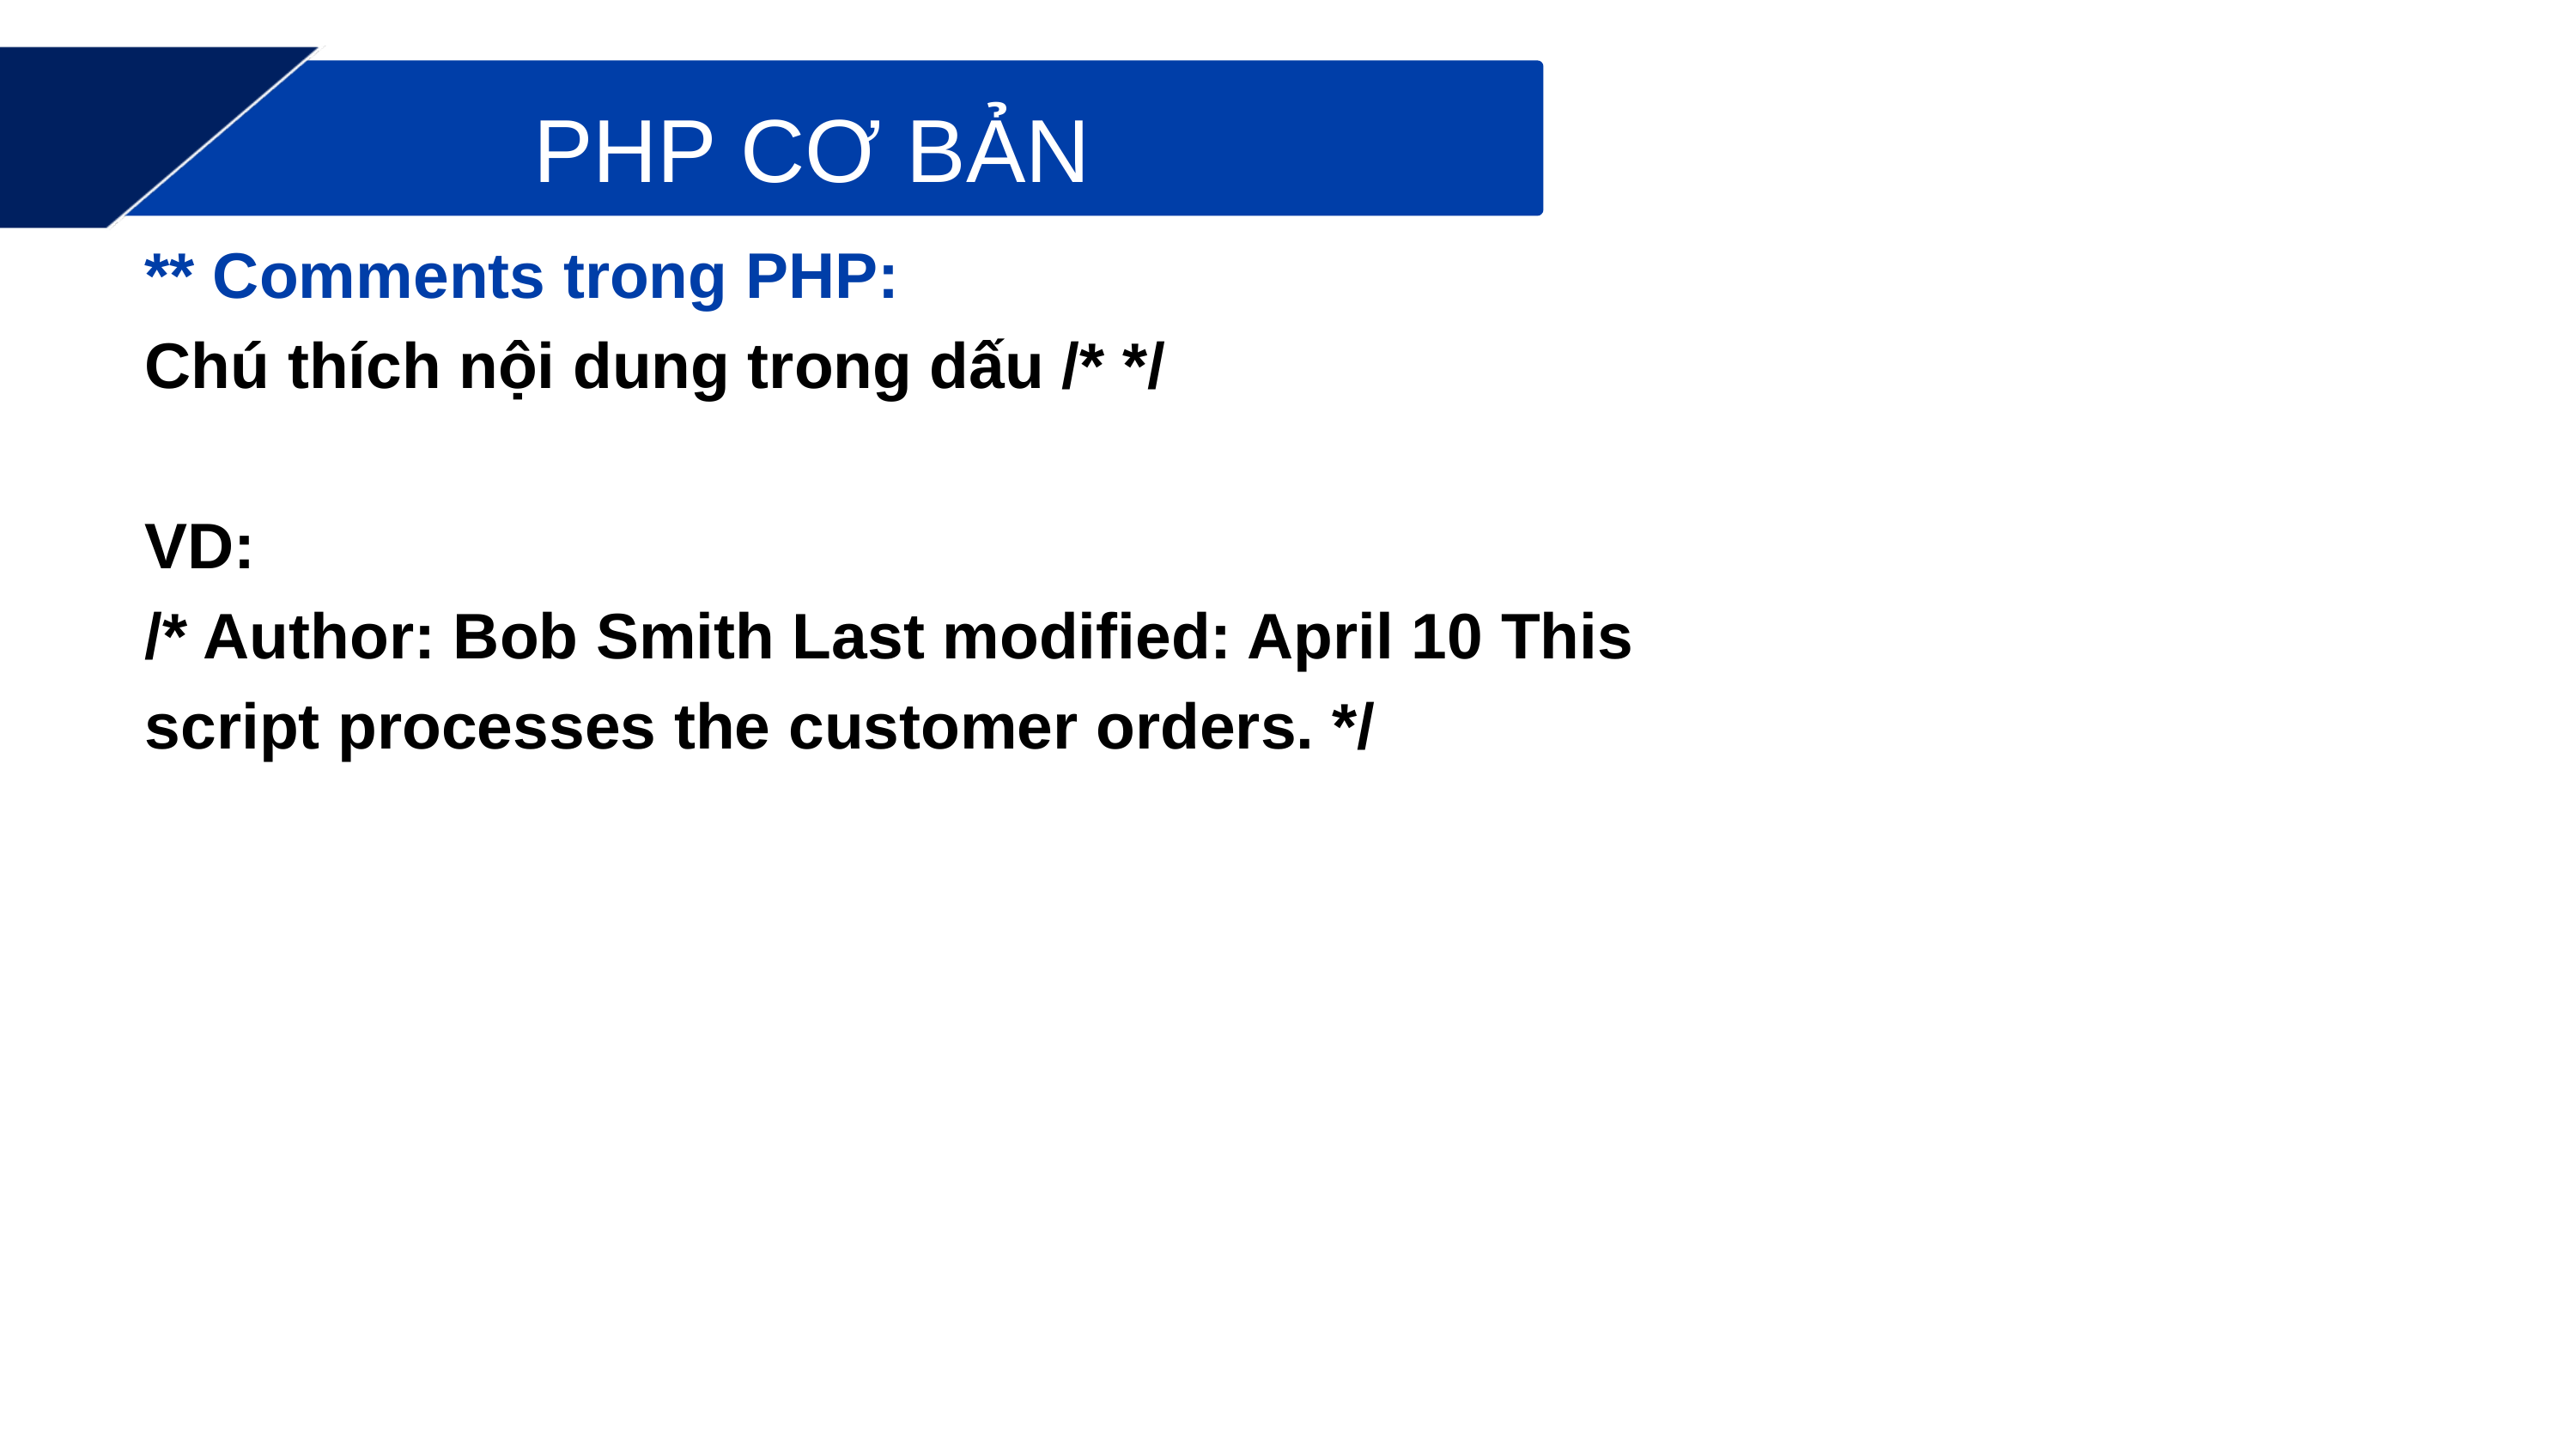

PHP CƠ BẢN

** Comments trong PHP:
Chú thích nội dung trong dấu /* */

VD:
/* Author: Bob Smith Last modified: April 10 This script processes the customer orders. */